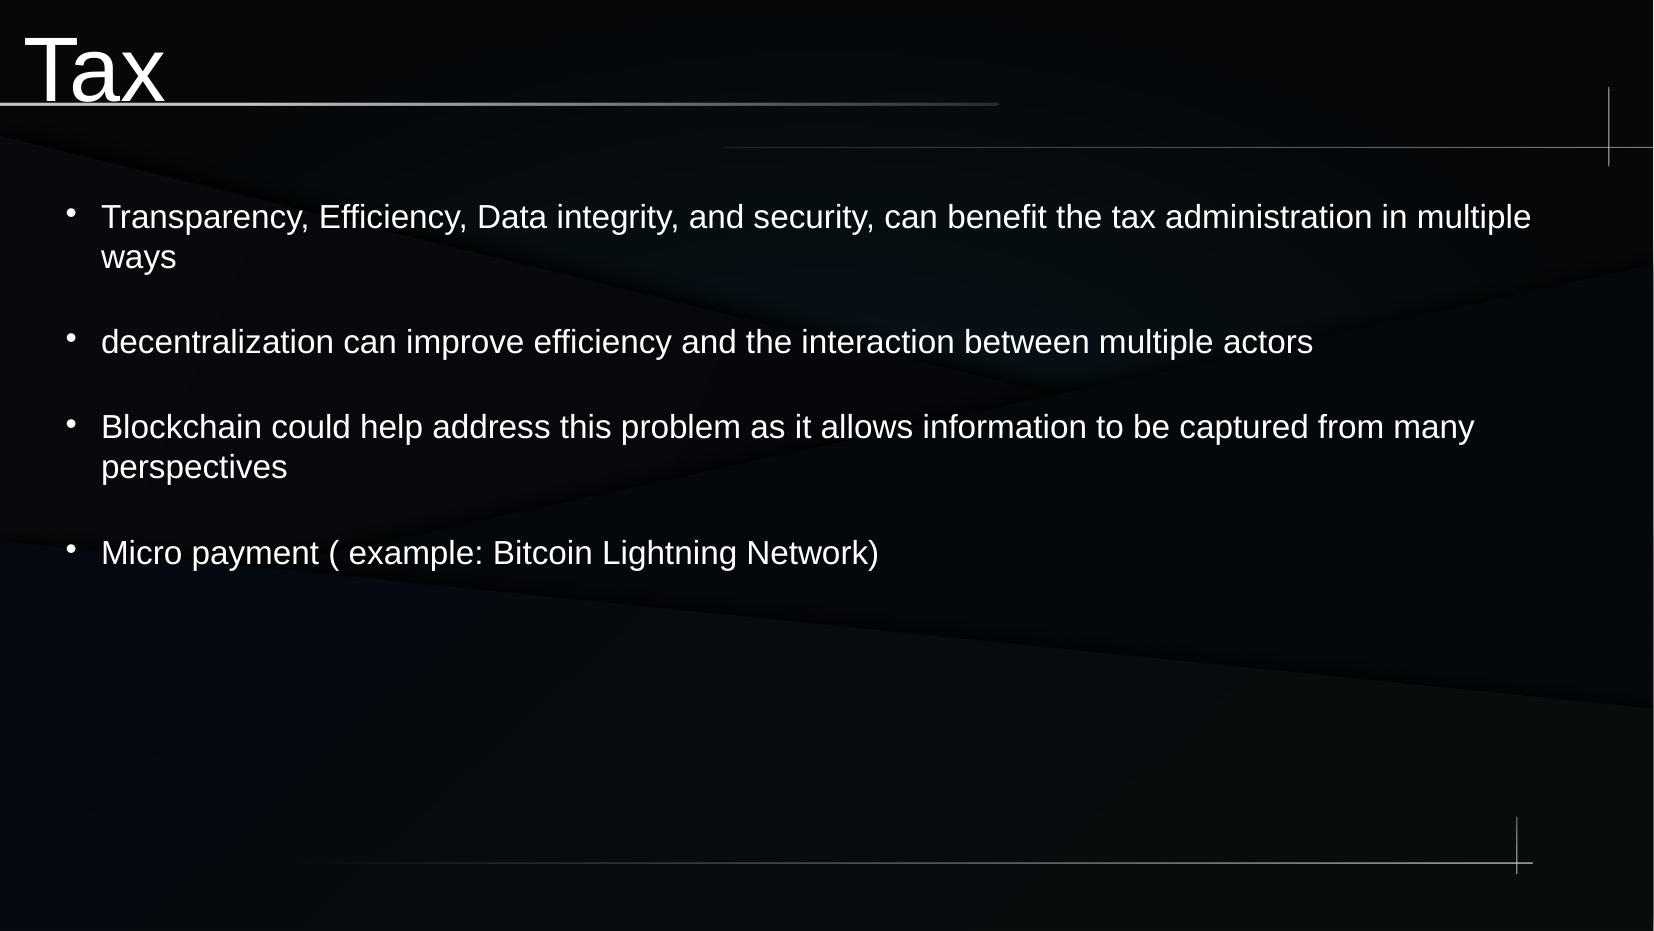

# Tax
Transparency, Efficiency, Data integrity, and security, can benefit the tax administration in multiple ways
decentralization can improve efficiency and the interaction between multiple actors
Blockchain could help address this problem as it allows information to be captured from many perspectives
Micro payment ( example: Bitcoin Lightning Network)